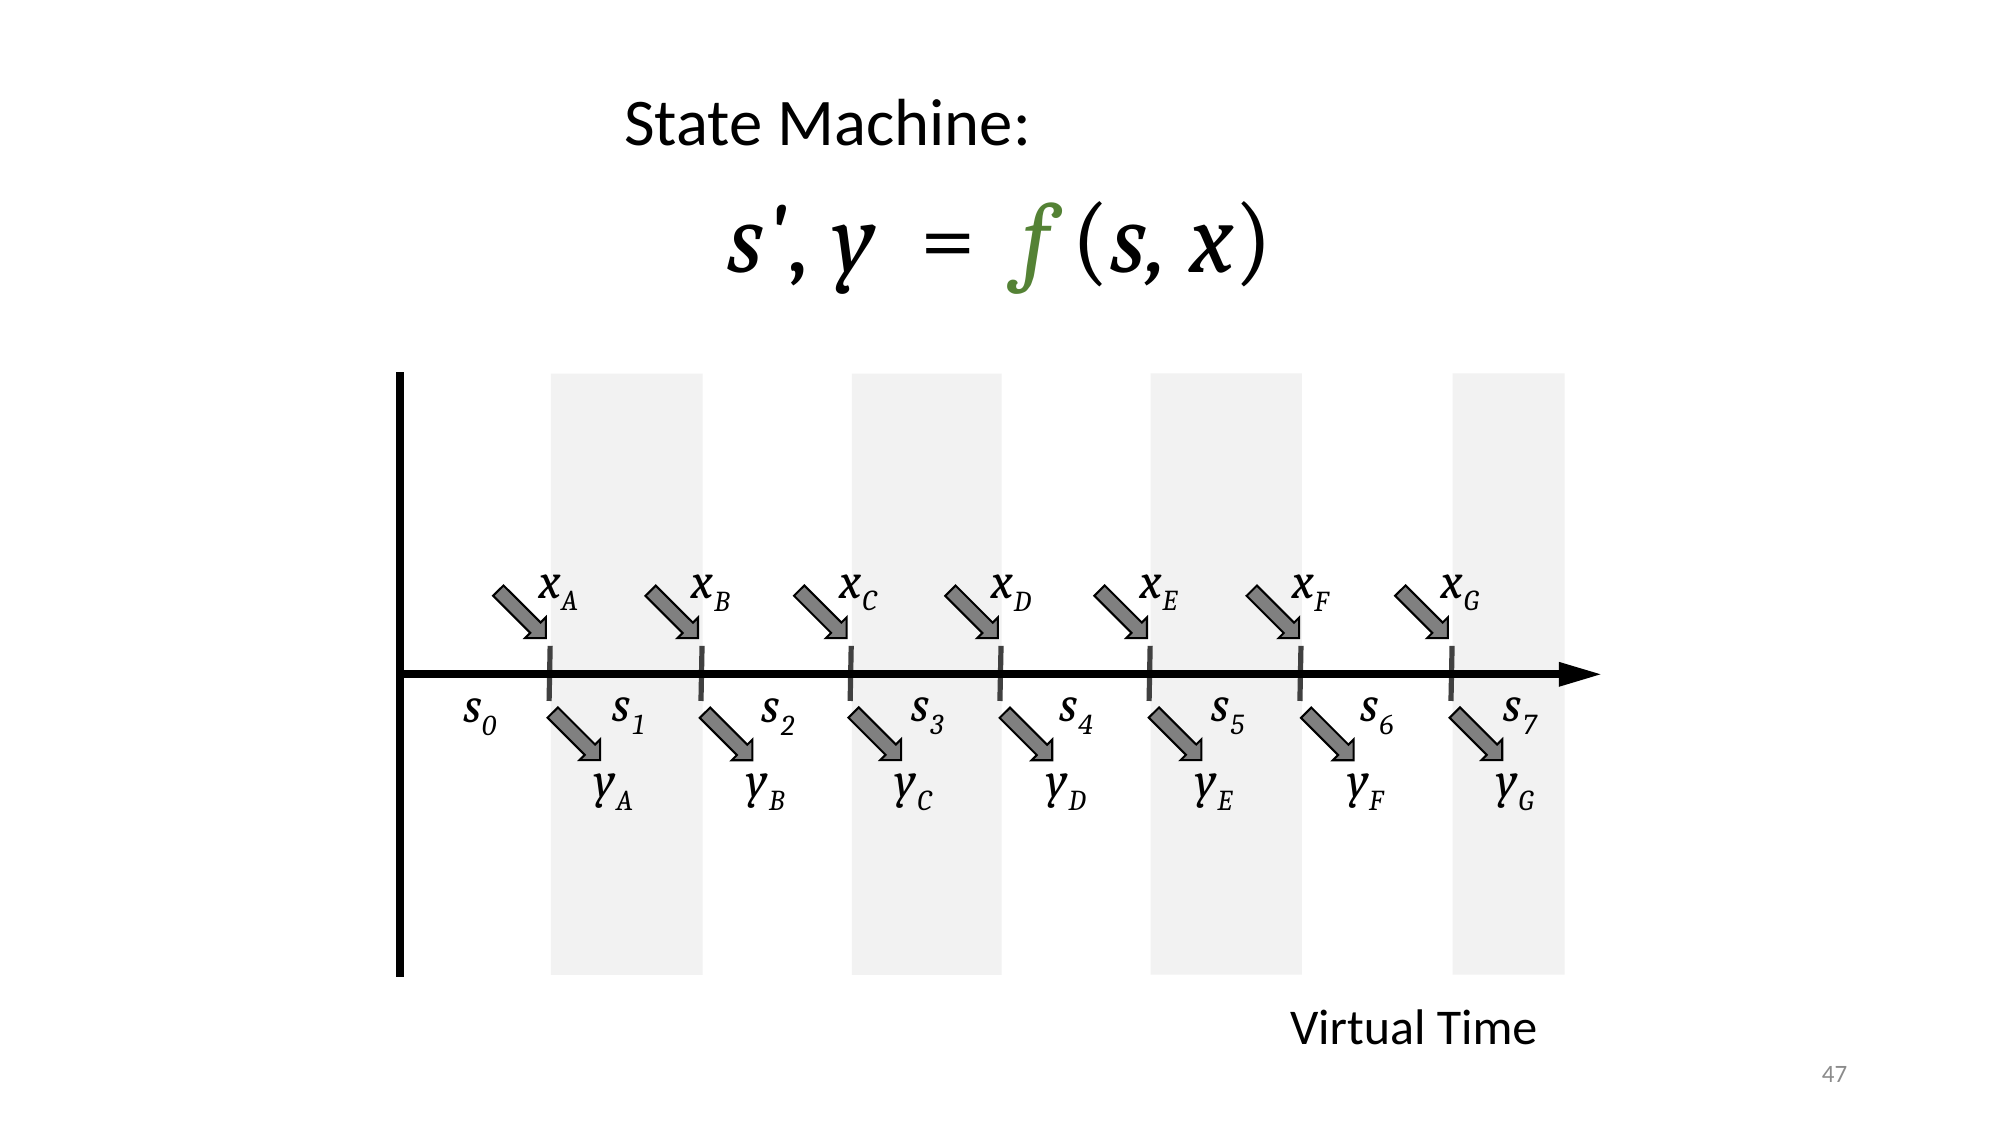

State Machine:
s', y  =  f (s, x)

xA
xC
xE
xG
xB
xD
xF

s1
s3
s4
s5
s7
s6
s0
s2

yA
yC
yE
yG
yB
yD
yF
Virtual Time
47